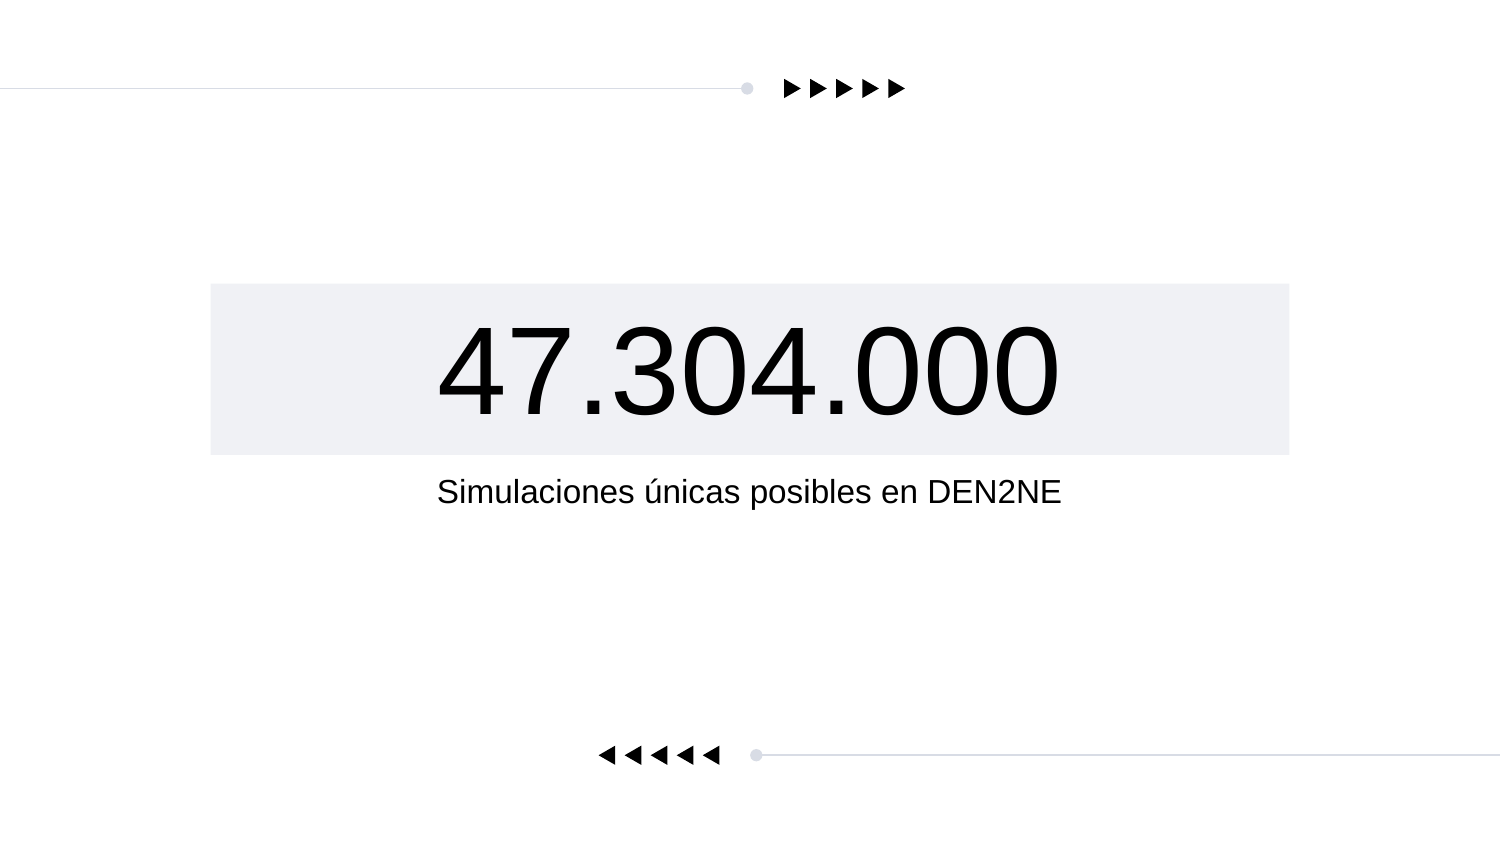

# 47.304.000
Simulaciones únicas posibles en DEN2NE